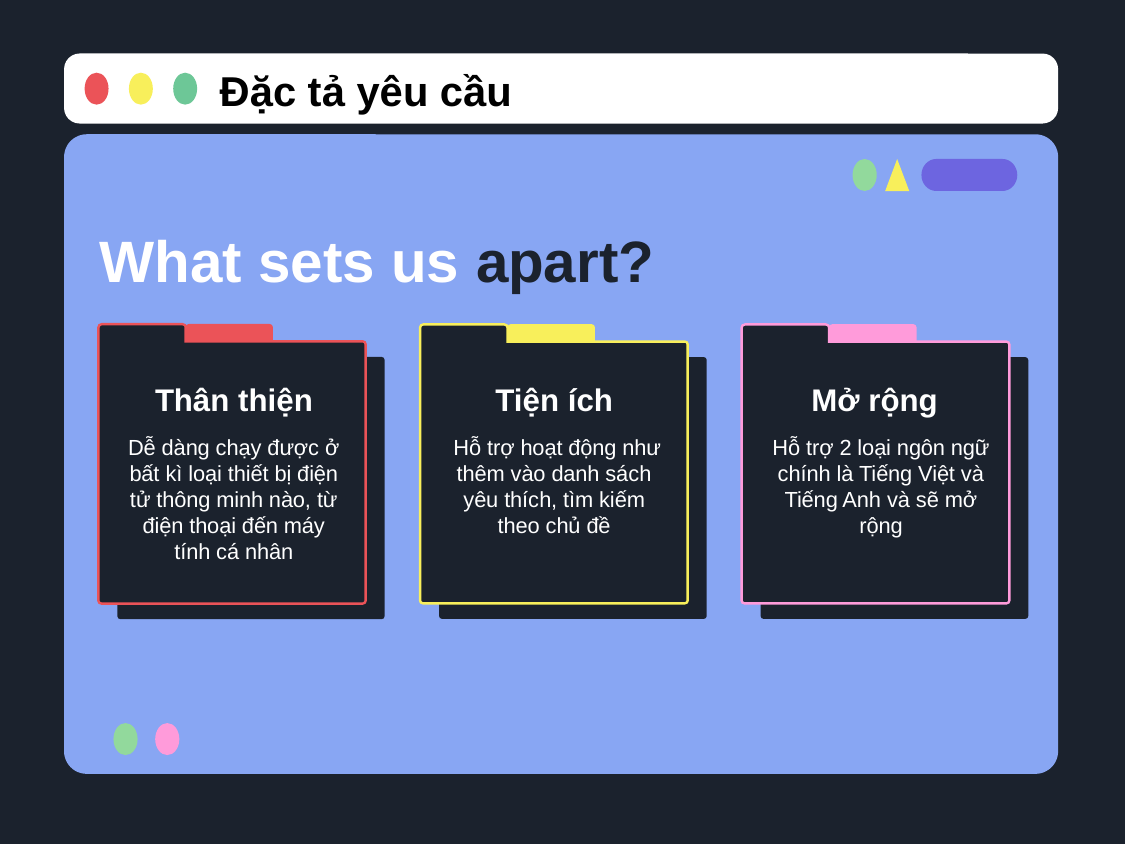

Đặc tả yêu cầu
# What sets us apart?

Thân thiện
Mở rộng
Tiện ích
Dễ dàng chạy được ở bất kì loại thiết bị điện tử thông minh nào, từ điện thoại đến máy tính cá nhân
 Hỗ trợ hoạt động như thêm vào danh sách yêu thích, tìm kiếm theo chủ đề
Hỗ trợ 2 loại ngôn ngữ chính là Tiếng Việt và Tiếng Anh và sẽ mở rộng